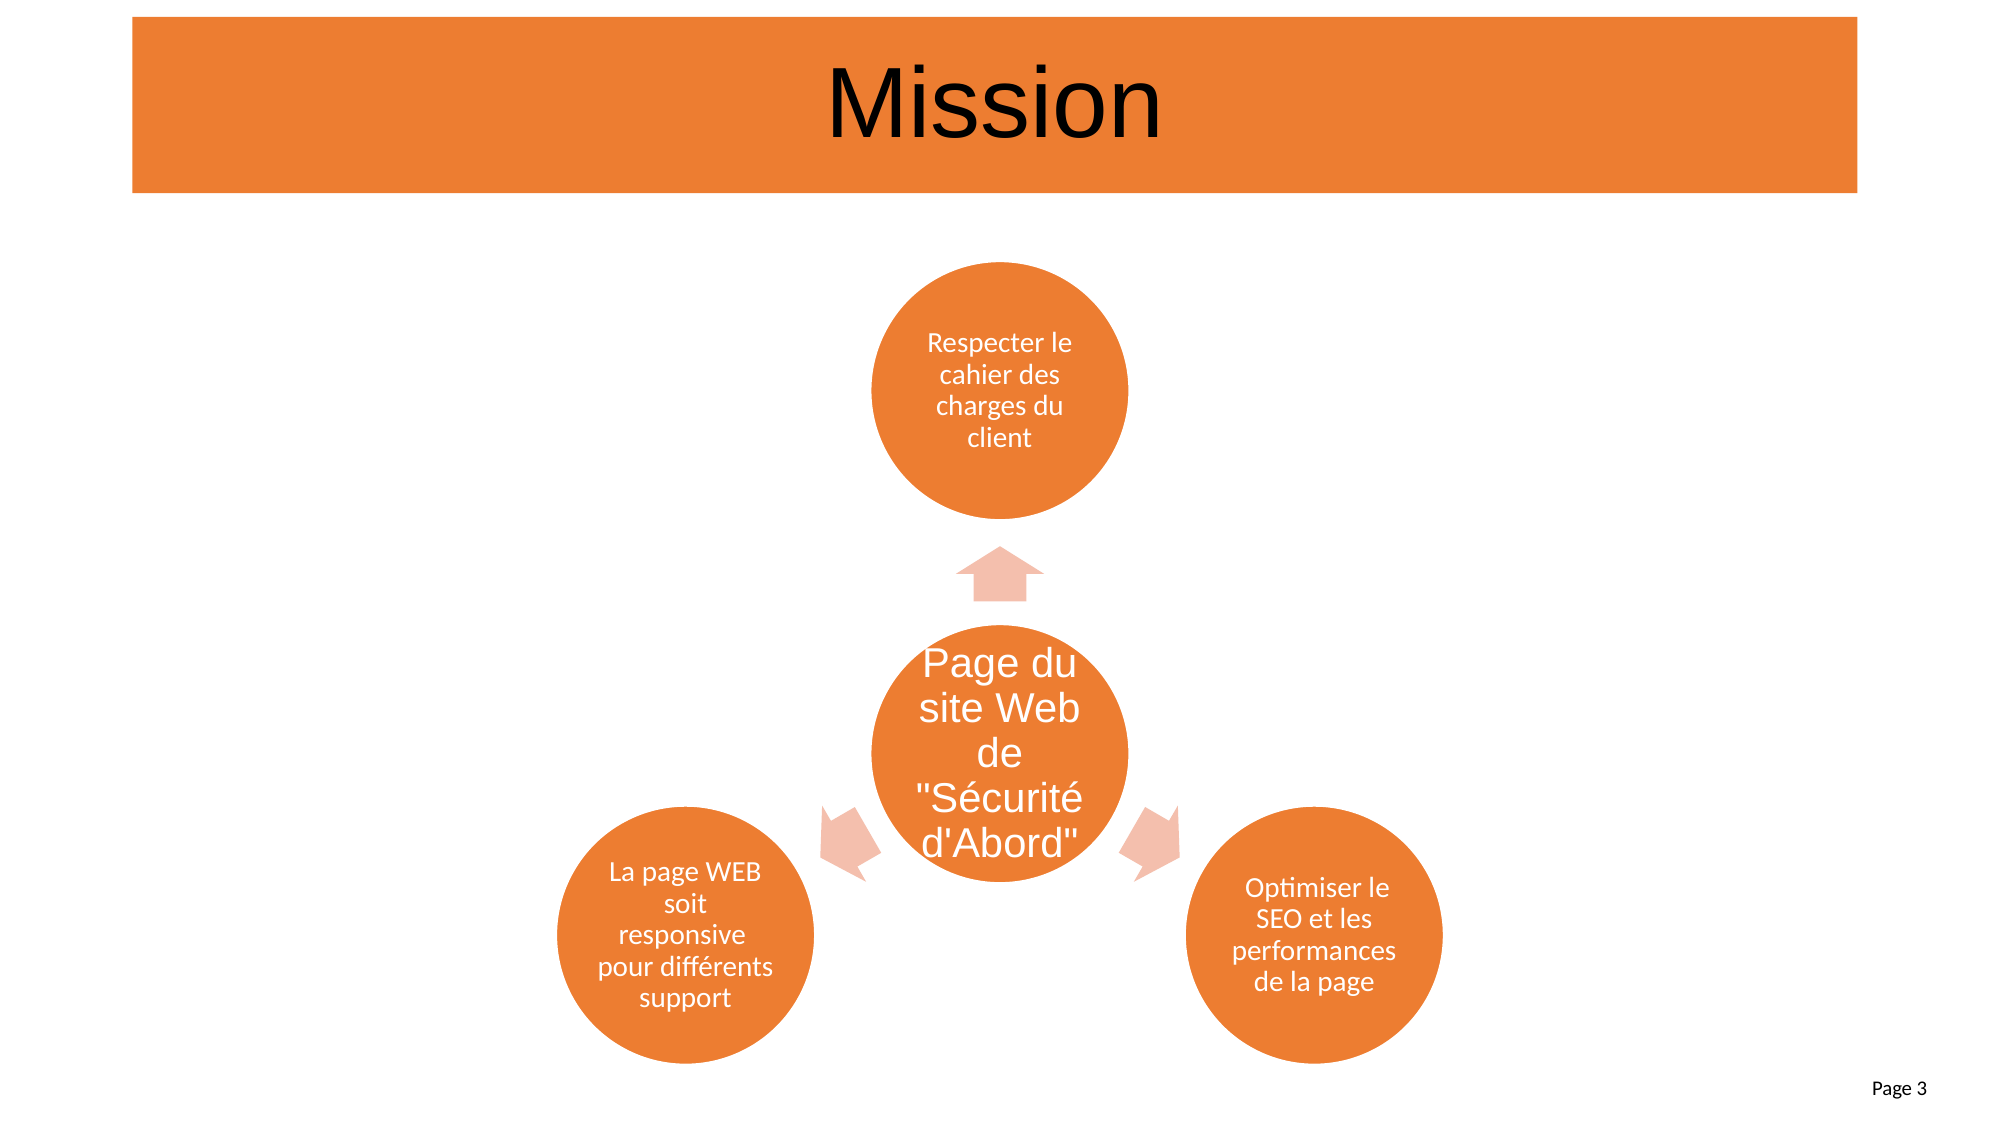

# Mission
Page du site Web de "Sécurité d'Abord"

Respecter le cahier des charges du client

 Optimiser le SEO et les performances de la page

La page WEB soit responsive  pour différents support
Page 3